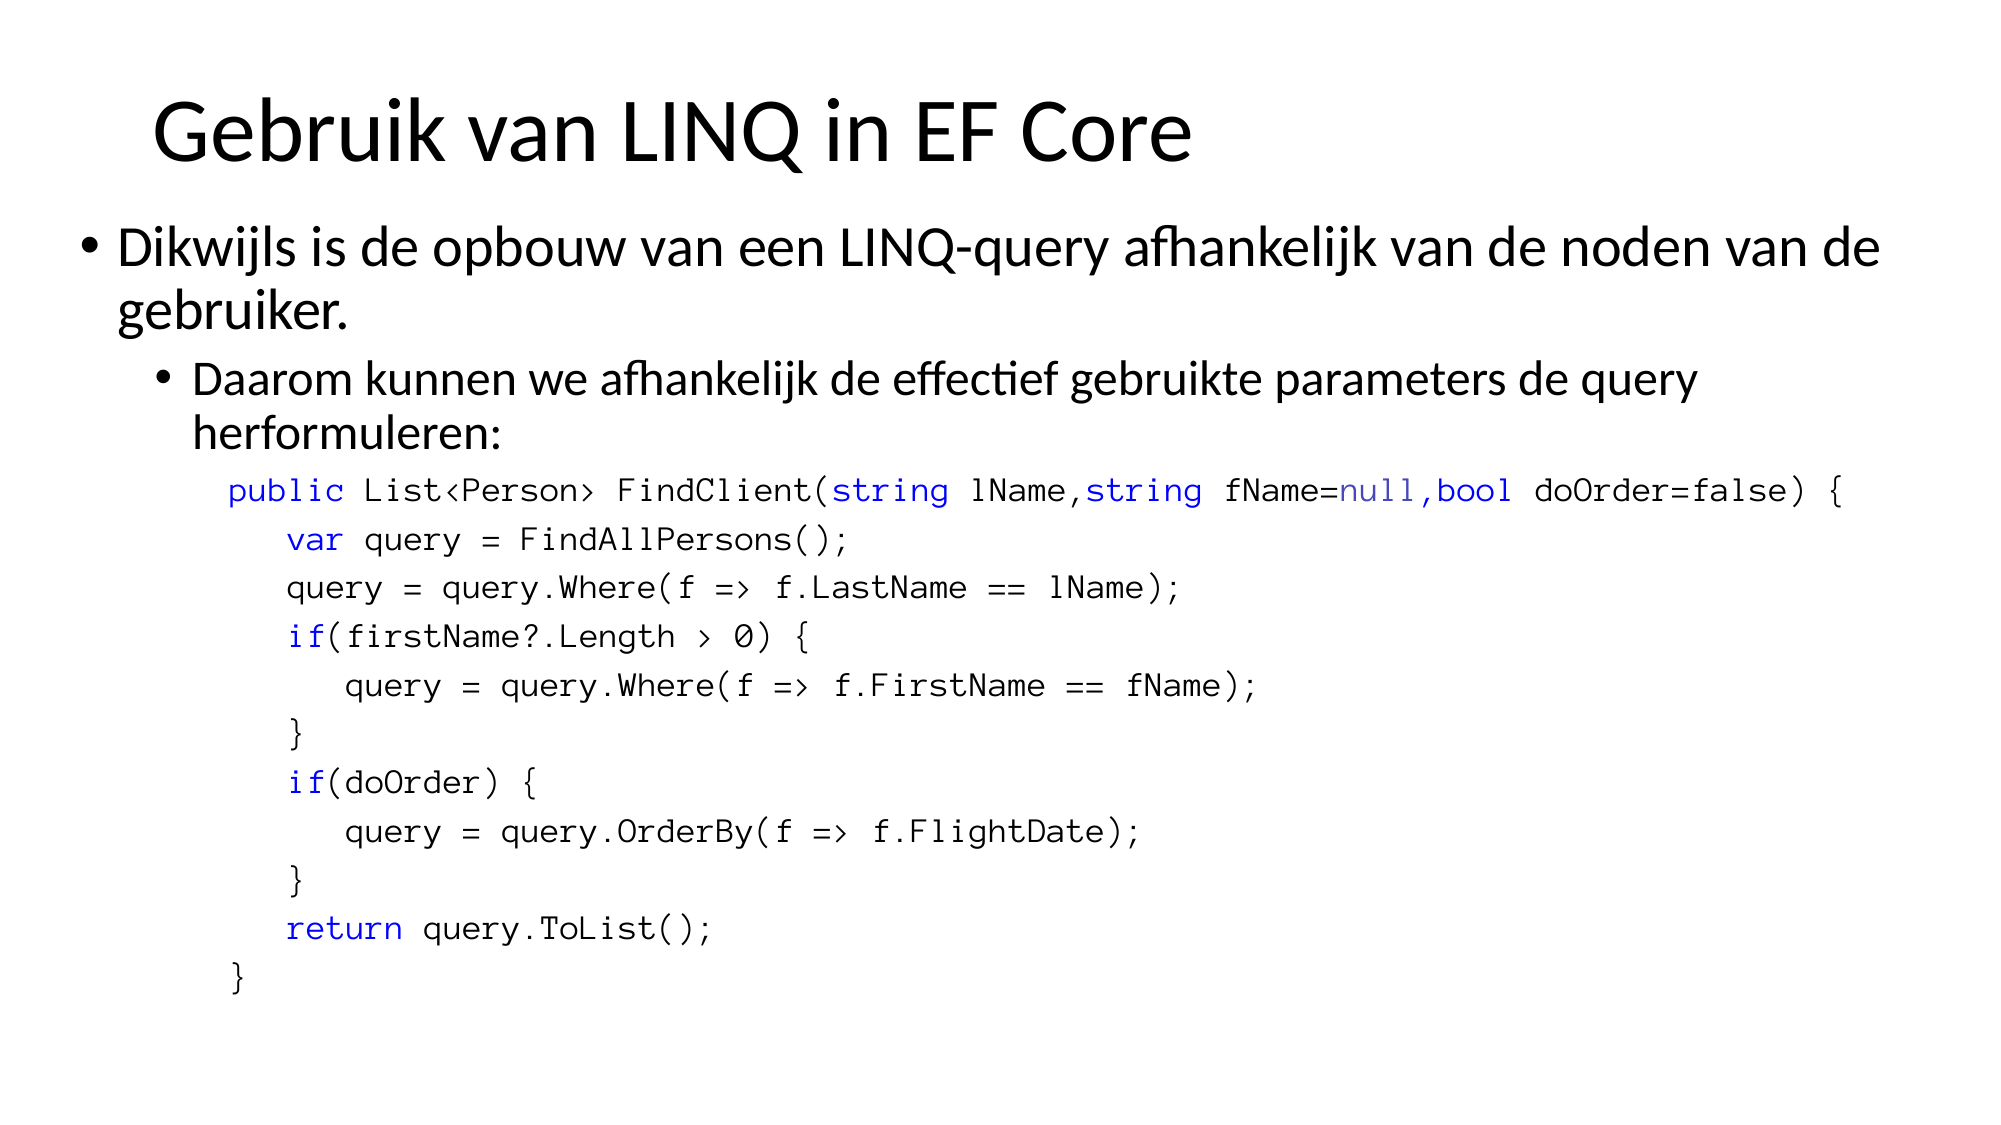

# Gebruik van LINQ in EF Core
Dikwijls is de opbouw van een LINQ-query afhankelijk van de noden van de gebruiker.
Daarom kunnen we afhankelijk de effectief gebruikte parameters de query herformuleren:
public List<Person> FindClient(string lName,string fName=null,bool doOrder=false) {
   var query = FindAllPersons();
   query = query.Where(f => f.LastName == lName);
   if(firstName?.Length > 0) {
      query = query.Where(f => f.FirstName == fName);
   }
   if(doOrder) {
      query = query.OrderBy(f => f.FlightDate);
   }
   return query.ToList();
}